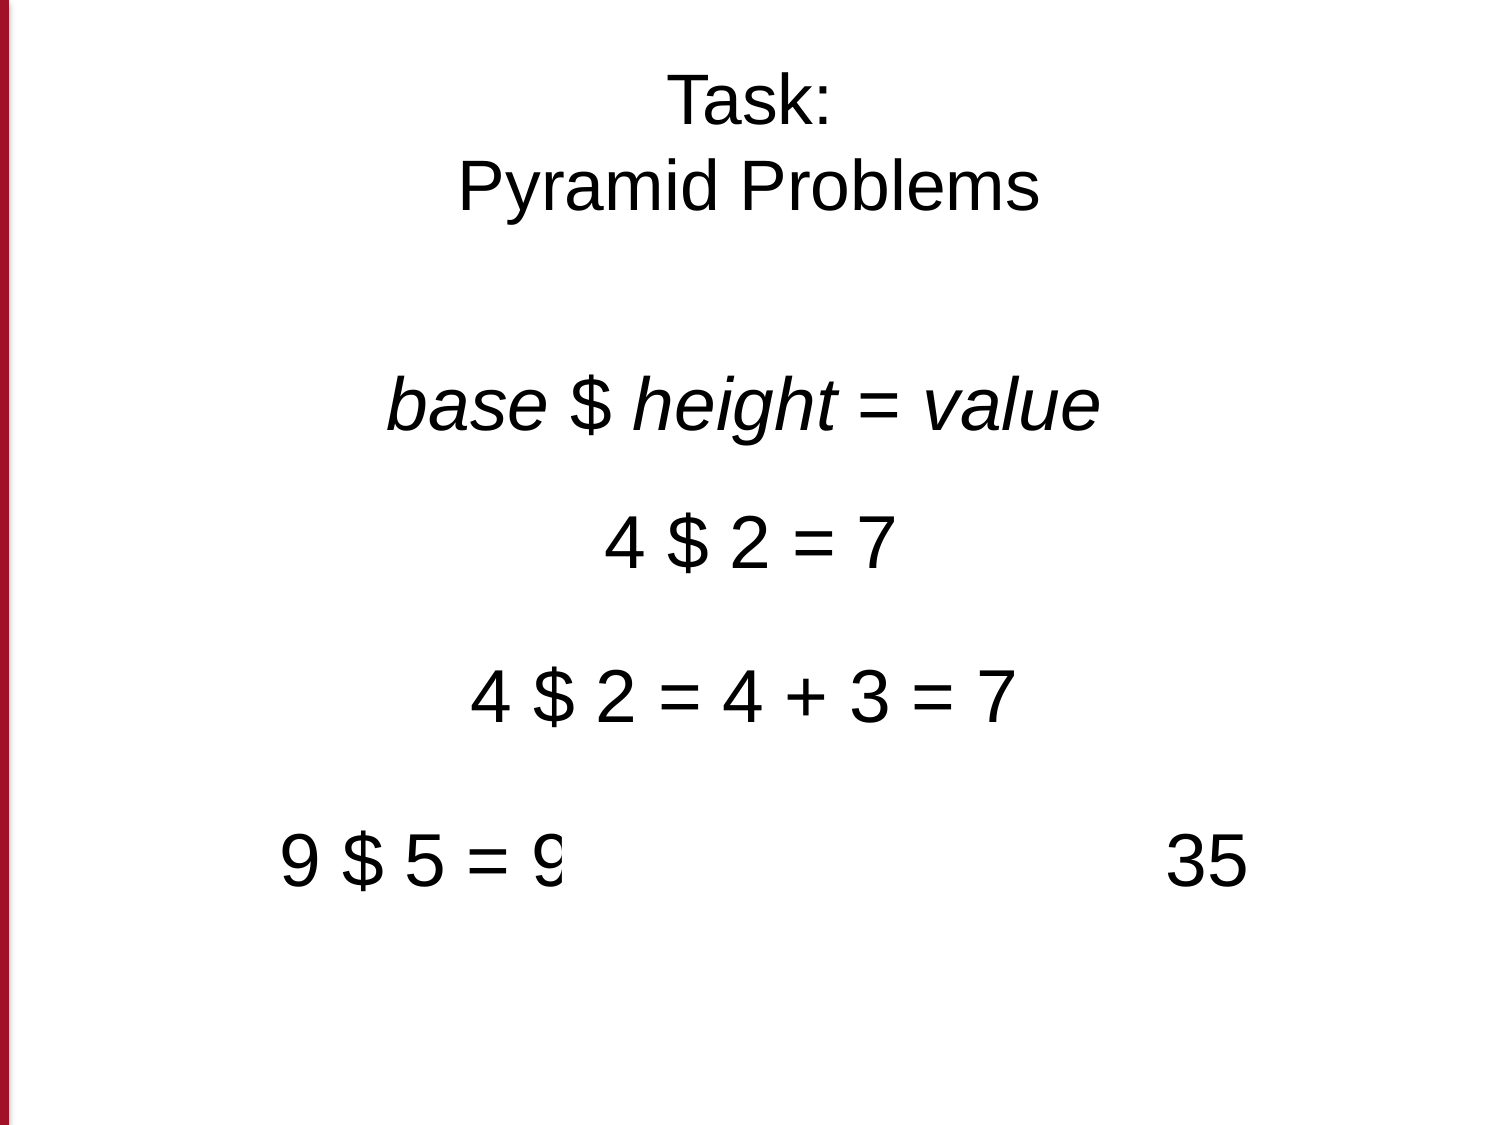

# Task: Pyramid Problems
base $ height = value
4 $ 2 = 7
4 $ 2 = 4 + 3 = 7
9 $ 5 = 9 + 8 + 7 + 6 + 5 = 35